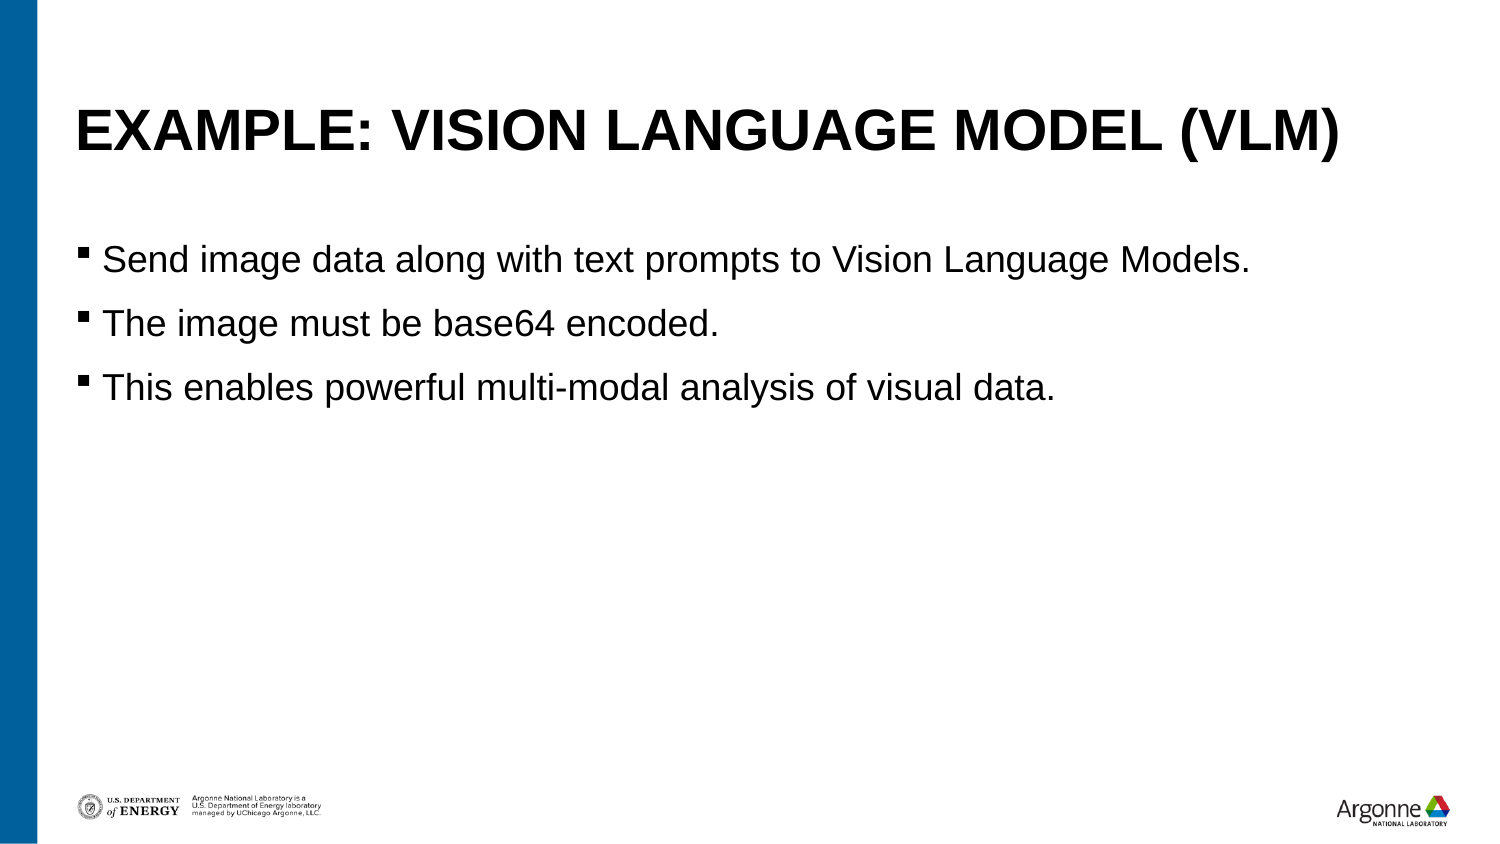

# Example: Vision Language Model (VLM)
Send image data along with text prompts to Vision Language Models.
The image must be base64 encoded.
This enables powerful multi-modal analysis of visual data.